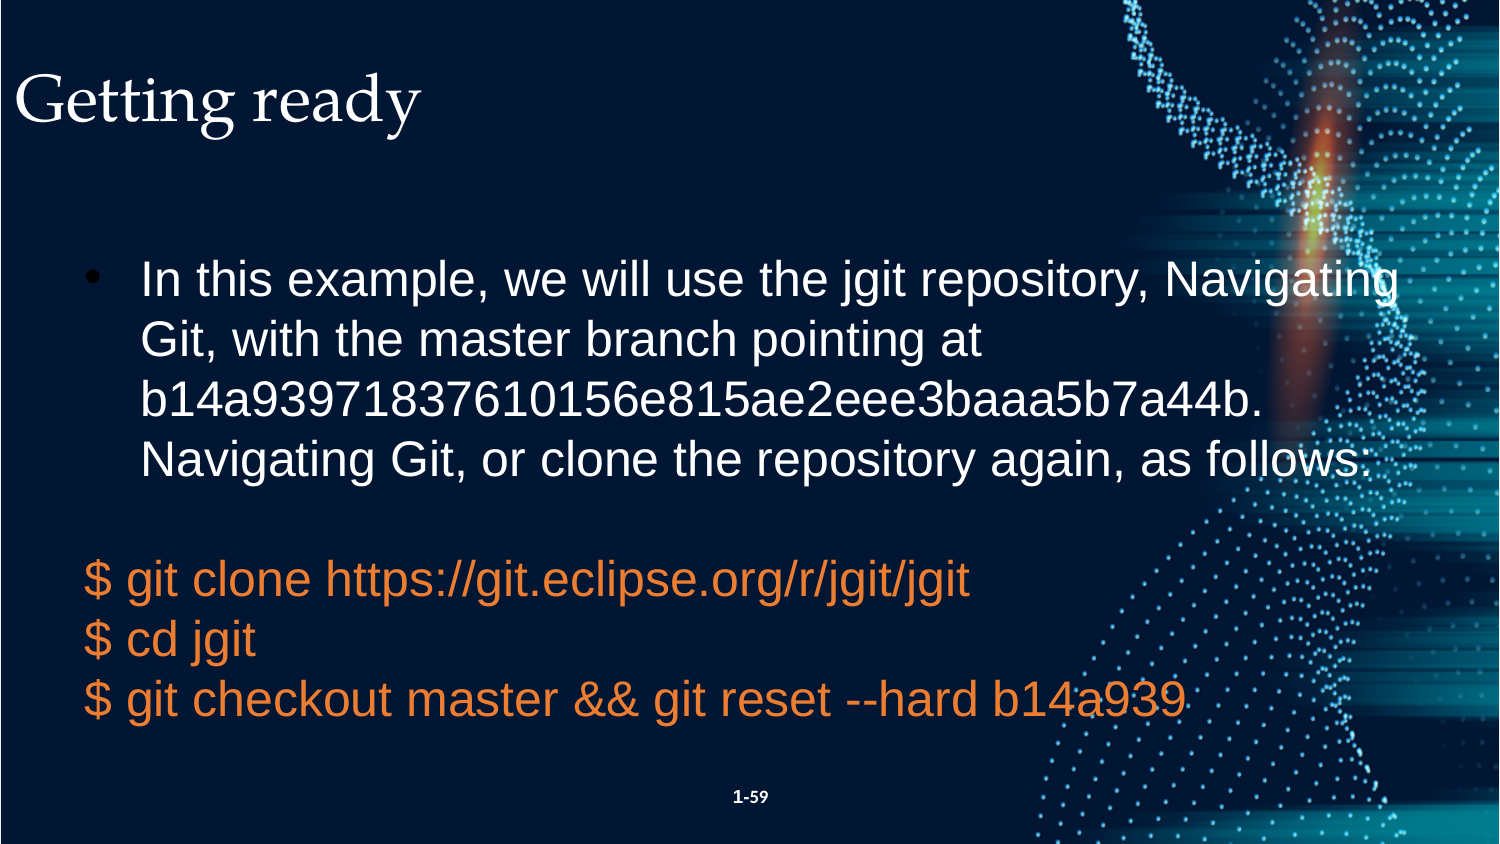

Getting ready
In this example, we will use the jgit repository, Navigating Git, with the master branch pointing at b14a93971837610156e815ae2eee3baaa5b7a44b. Navigating Git, or clone the repository again, as follows:

$ git clone https://git.eclipse.org/r/jgit/jgit
$ cd jgit
$ git checkout master && git reset --hard b14a939
1-59